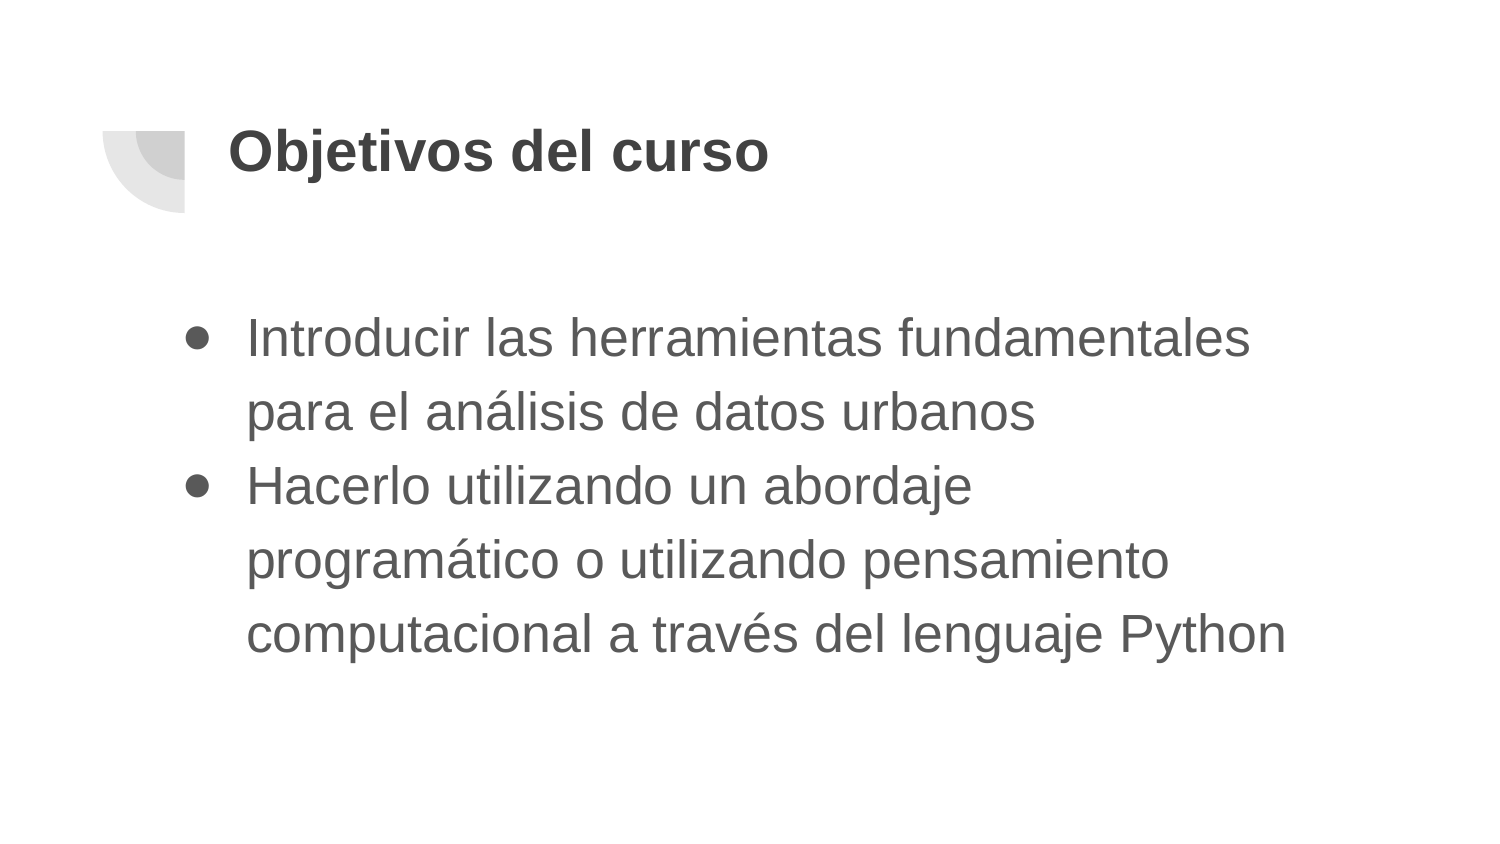

# Objetivos del curso
Introducir las herramientas fundamentales para el análisis de datos urbanos
Hacerlo utilizando un abordaje programático o utilizando pensamiento computacional a través del lenguaje Python